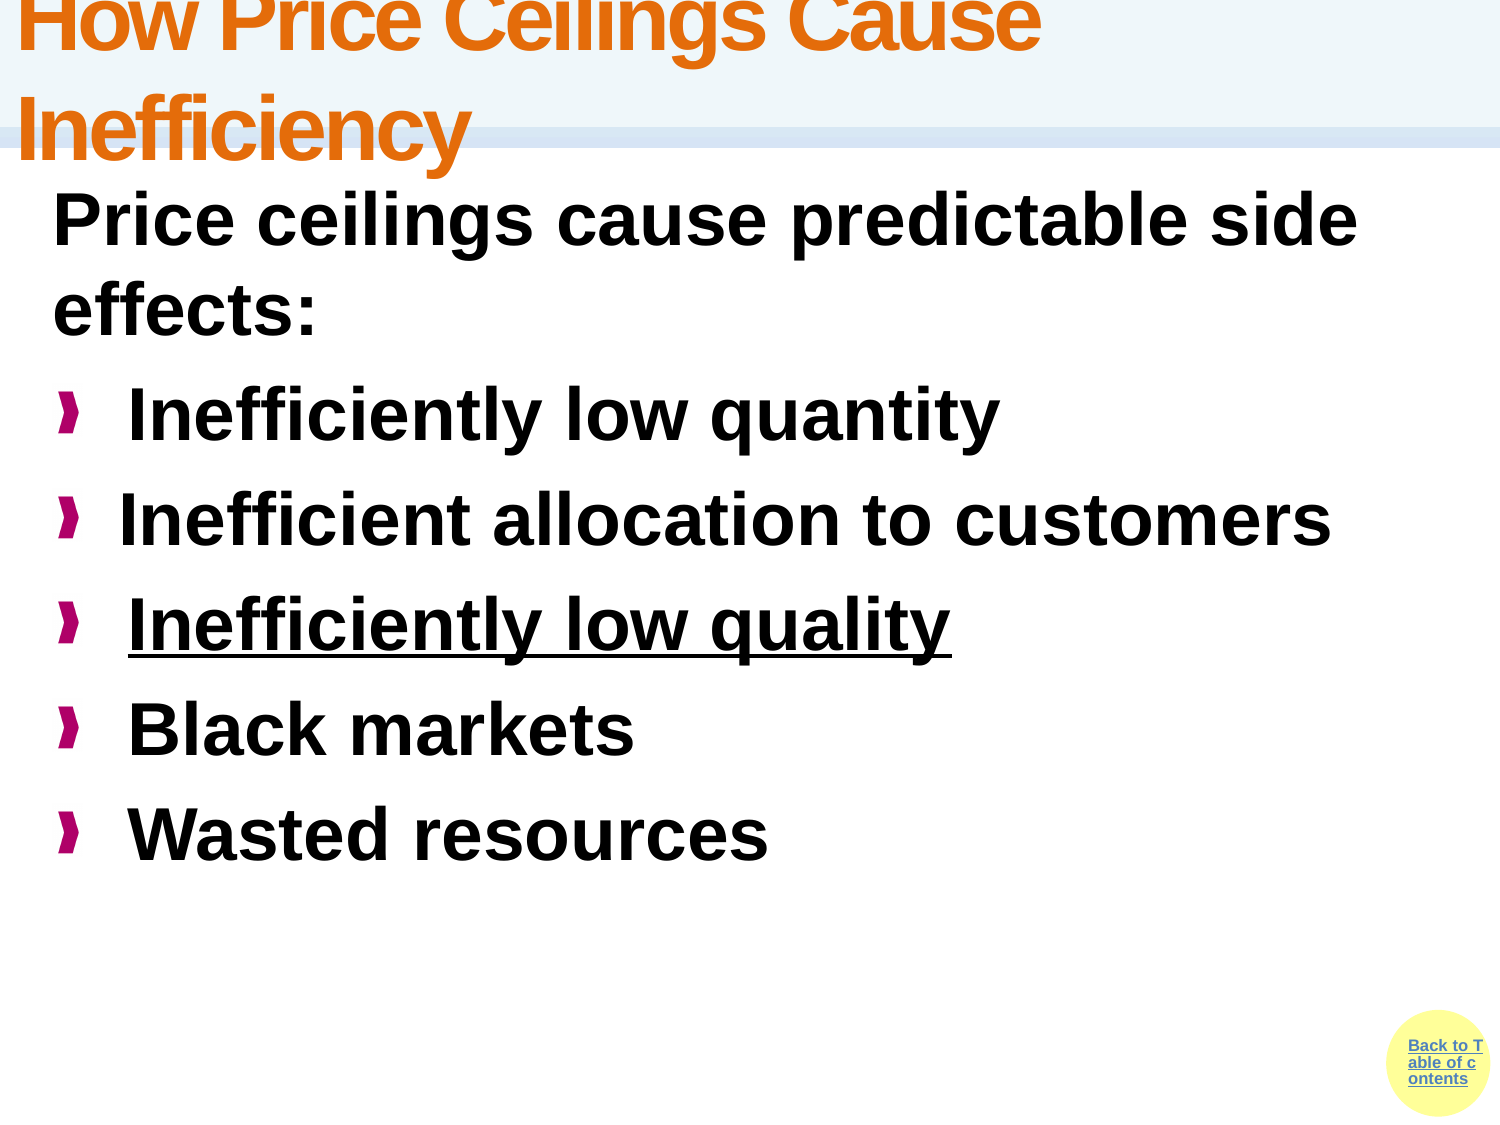

# How Price Ceilings Cause Inefficiency
Price ceilings cause predictable side effects:
Inefficiently low quantity
Inefficient allocation to customers
Inefficiently low quality
Black markets
Wasted resources